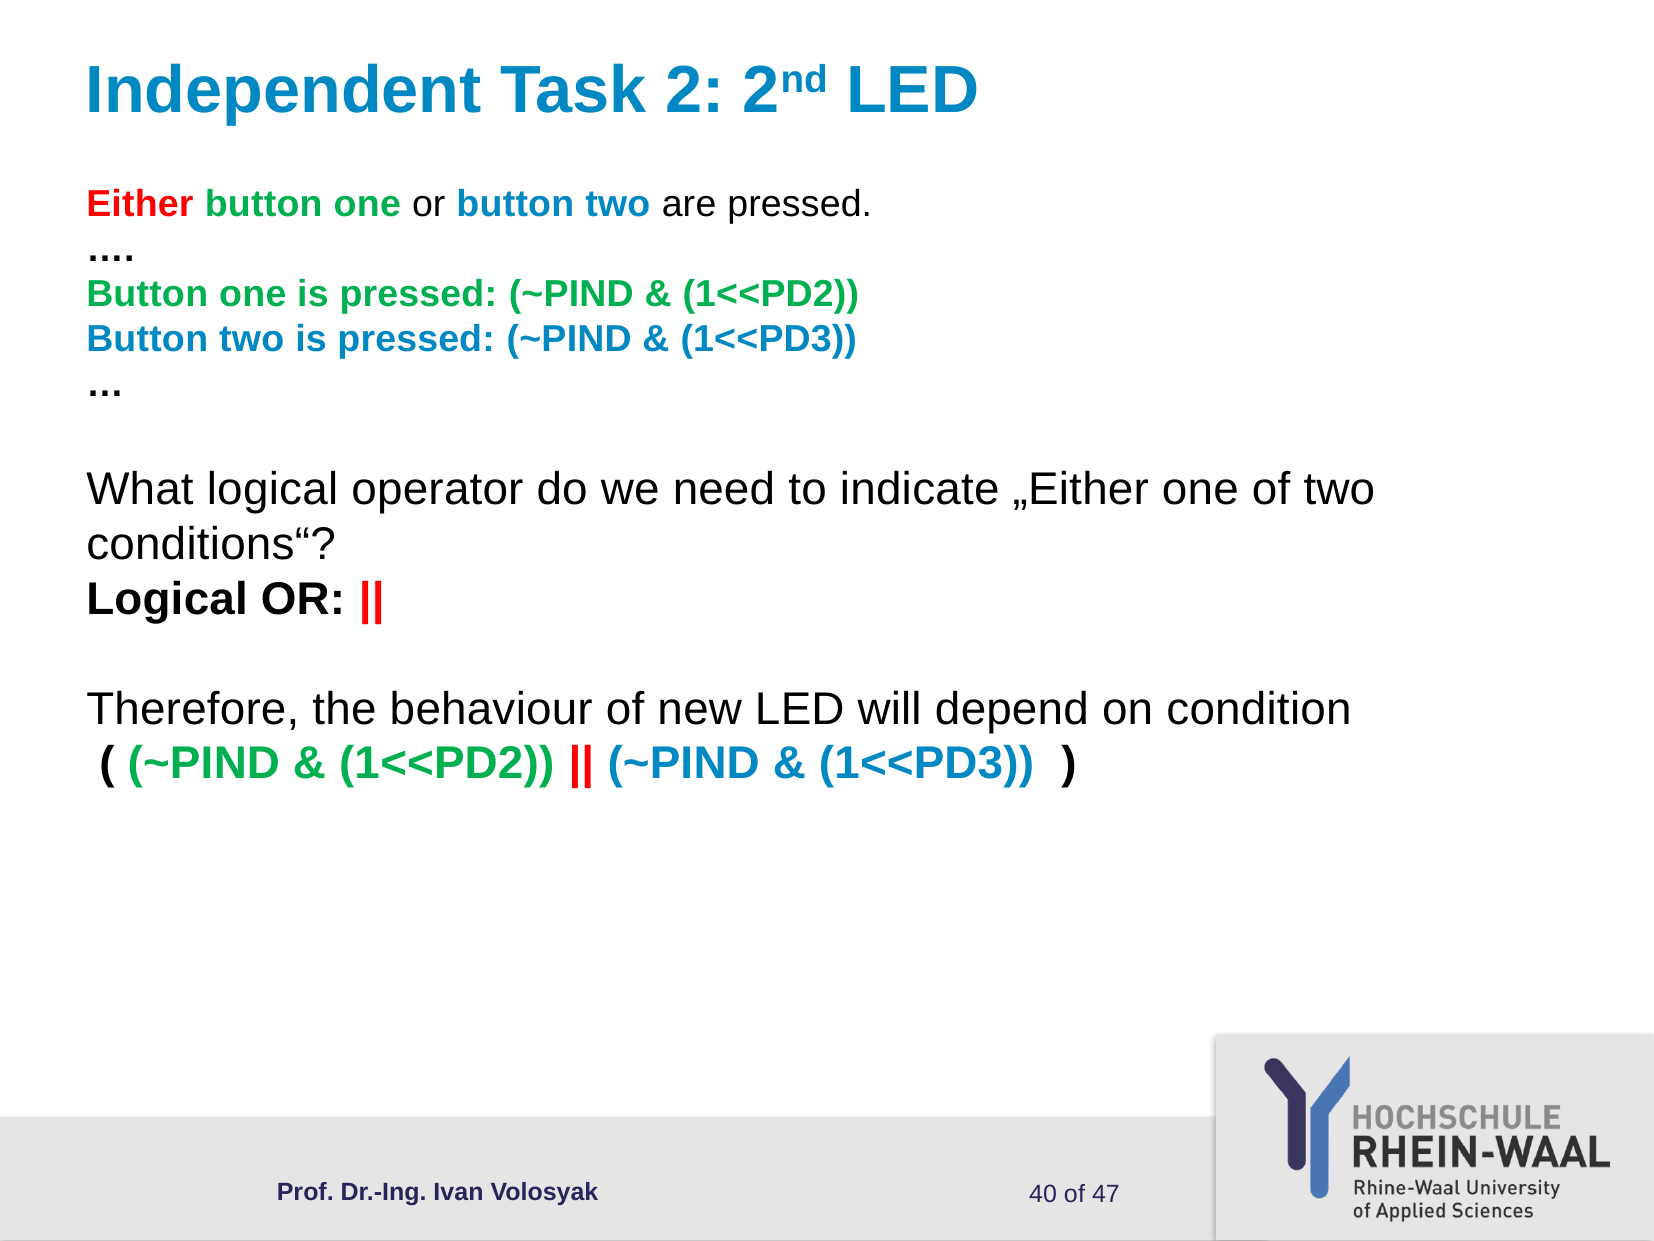

# Independent Task 2: 2nd LED
Either button one or button two are pressed.
….
Button one is pressed: (~PIND & (1<<PD2))
Button two is pressed: (~PIND & (1<<PD3))
…

What logical operator do we need to indicate „Either one of two conditions“?
Logical OR: ||

Therefore, the behaviour of new LED will depend on condition
 ( (~PIND & (1<<PD2)) || (~PIND & (1<<PD3))  )
Prof. Dr.-Ing. Ivan Volosyak